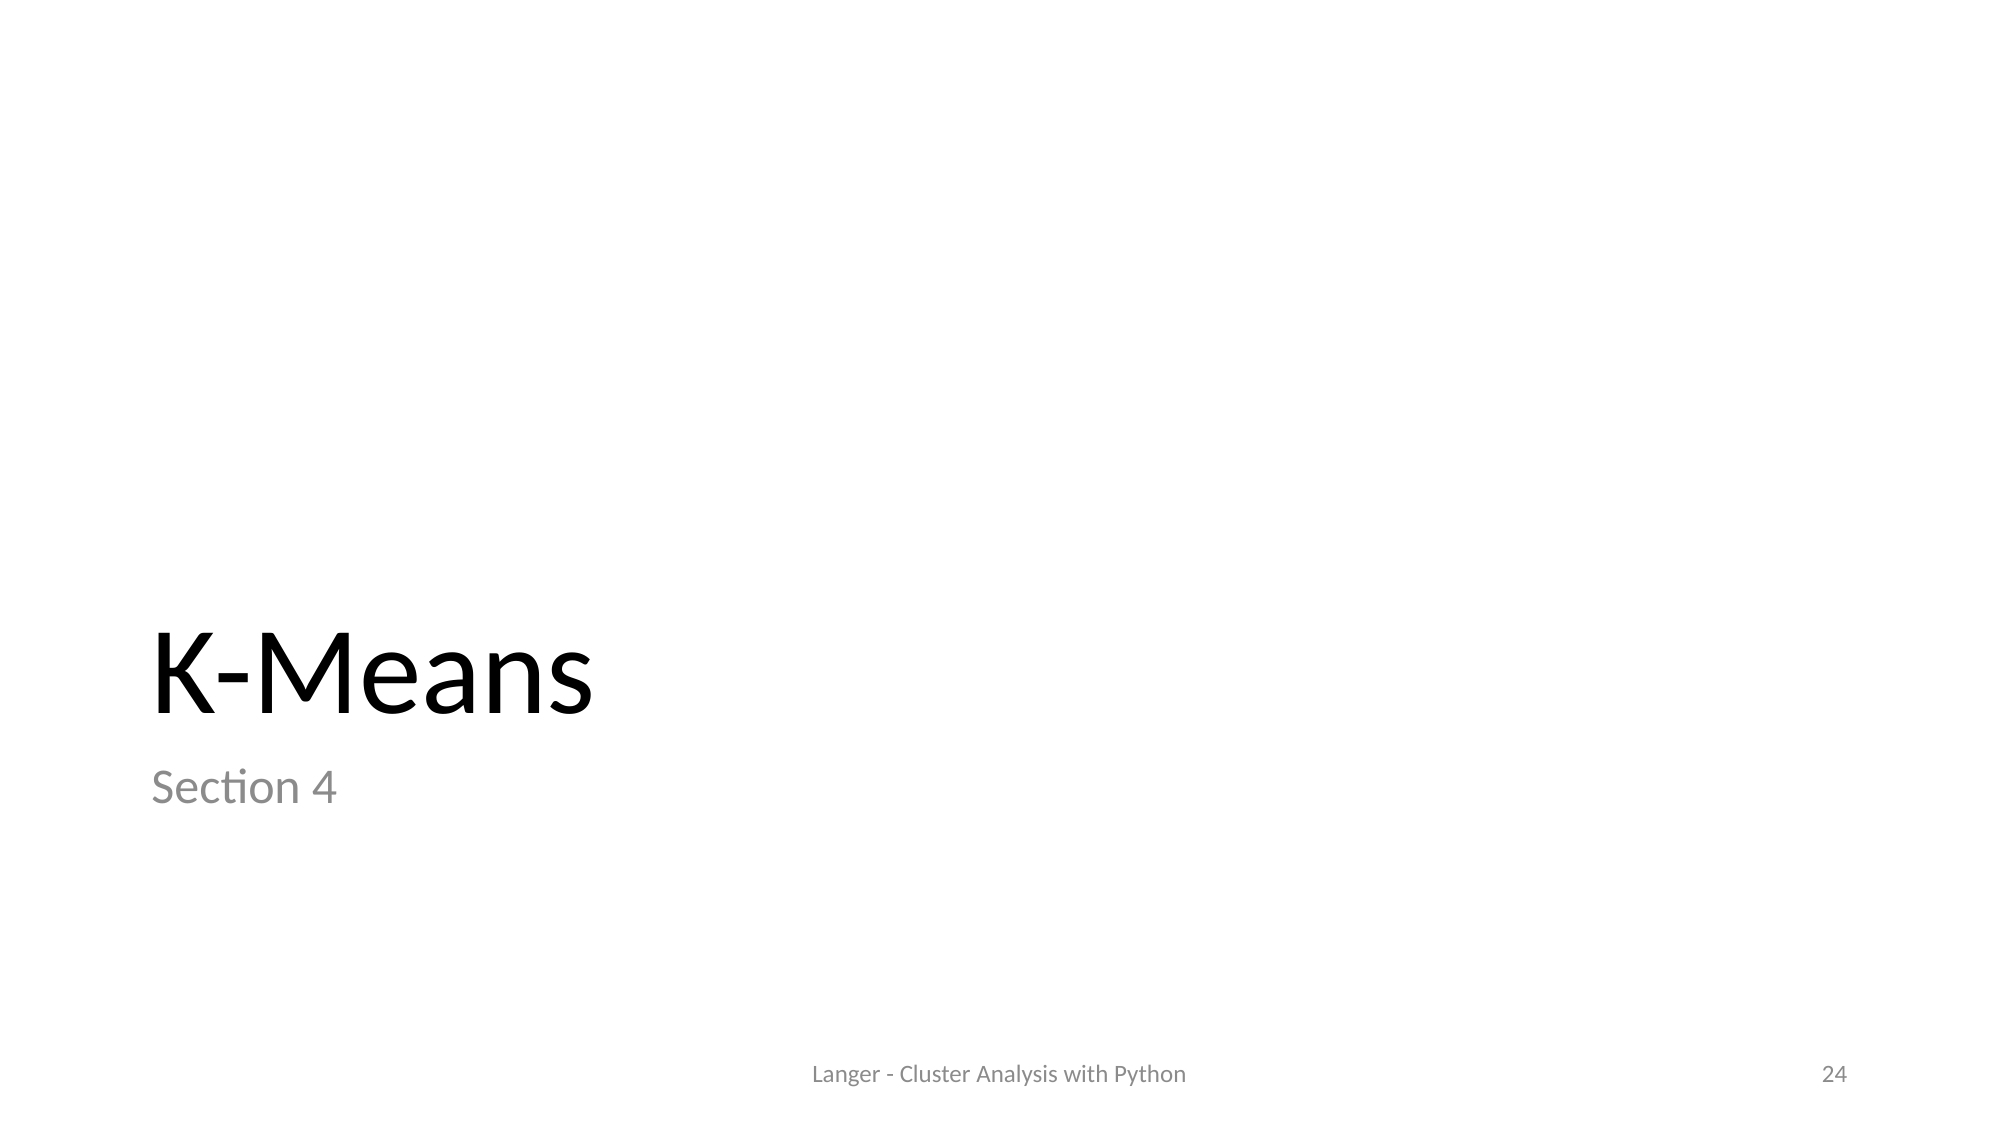

# K-Means
Section 4
Langer - Cluster Analysis with Python
24